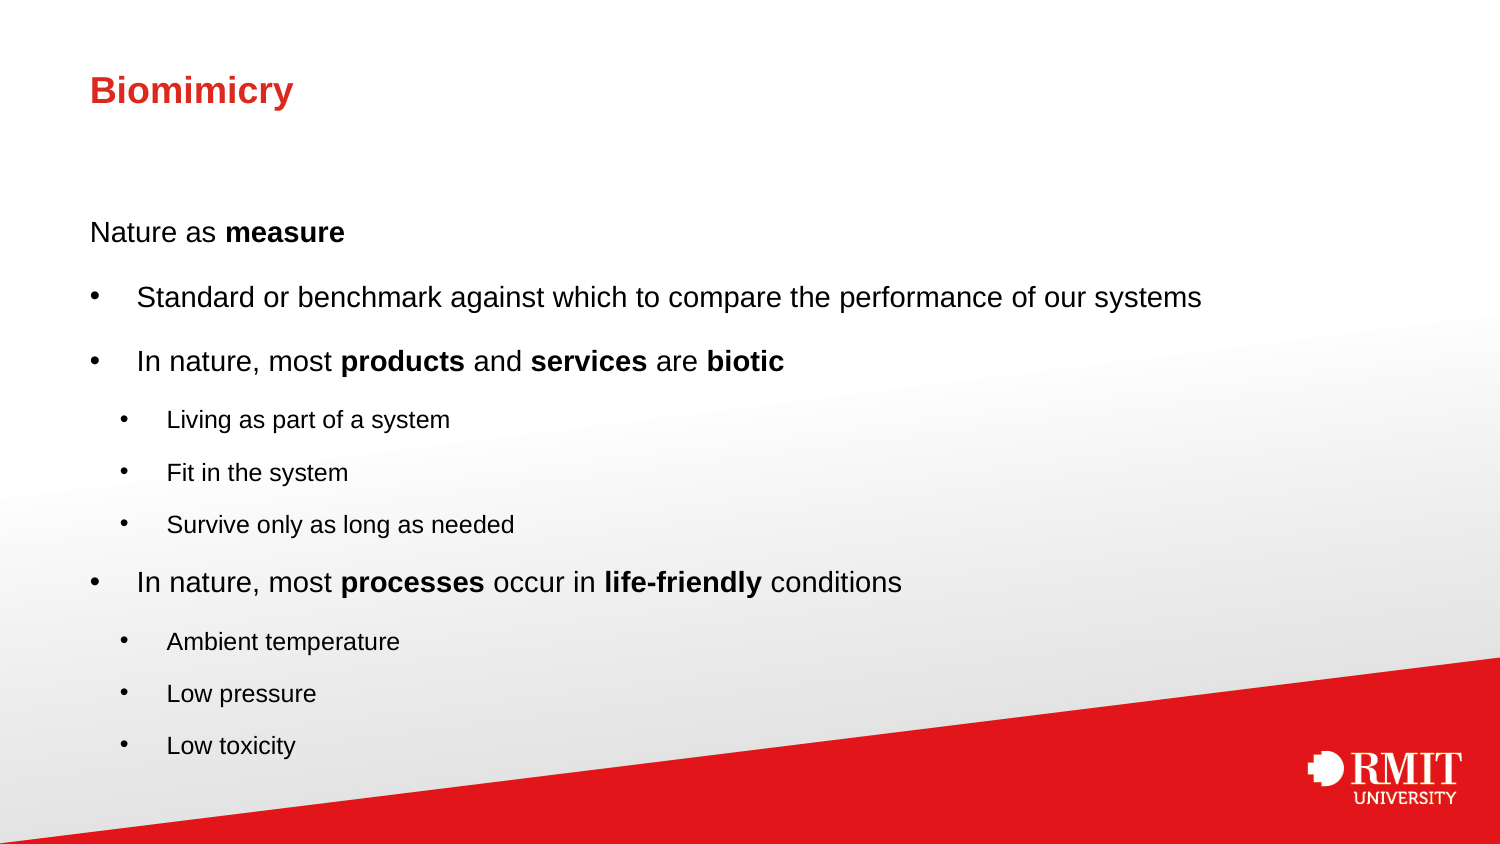

# Biomimicry
Nature as measure
Standard or benchmark against which to compare the performance of our systems
In nature, most products and services are biotic
Living as part of a system
Fit in the system
Survive only as long as needed
In nature, most processes occur in life-friendly conditions
Ambient temperature
Low pressure
Low toxicity